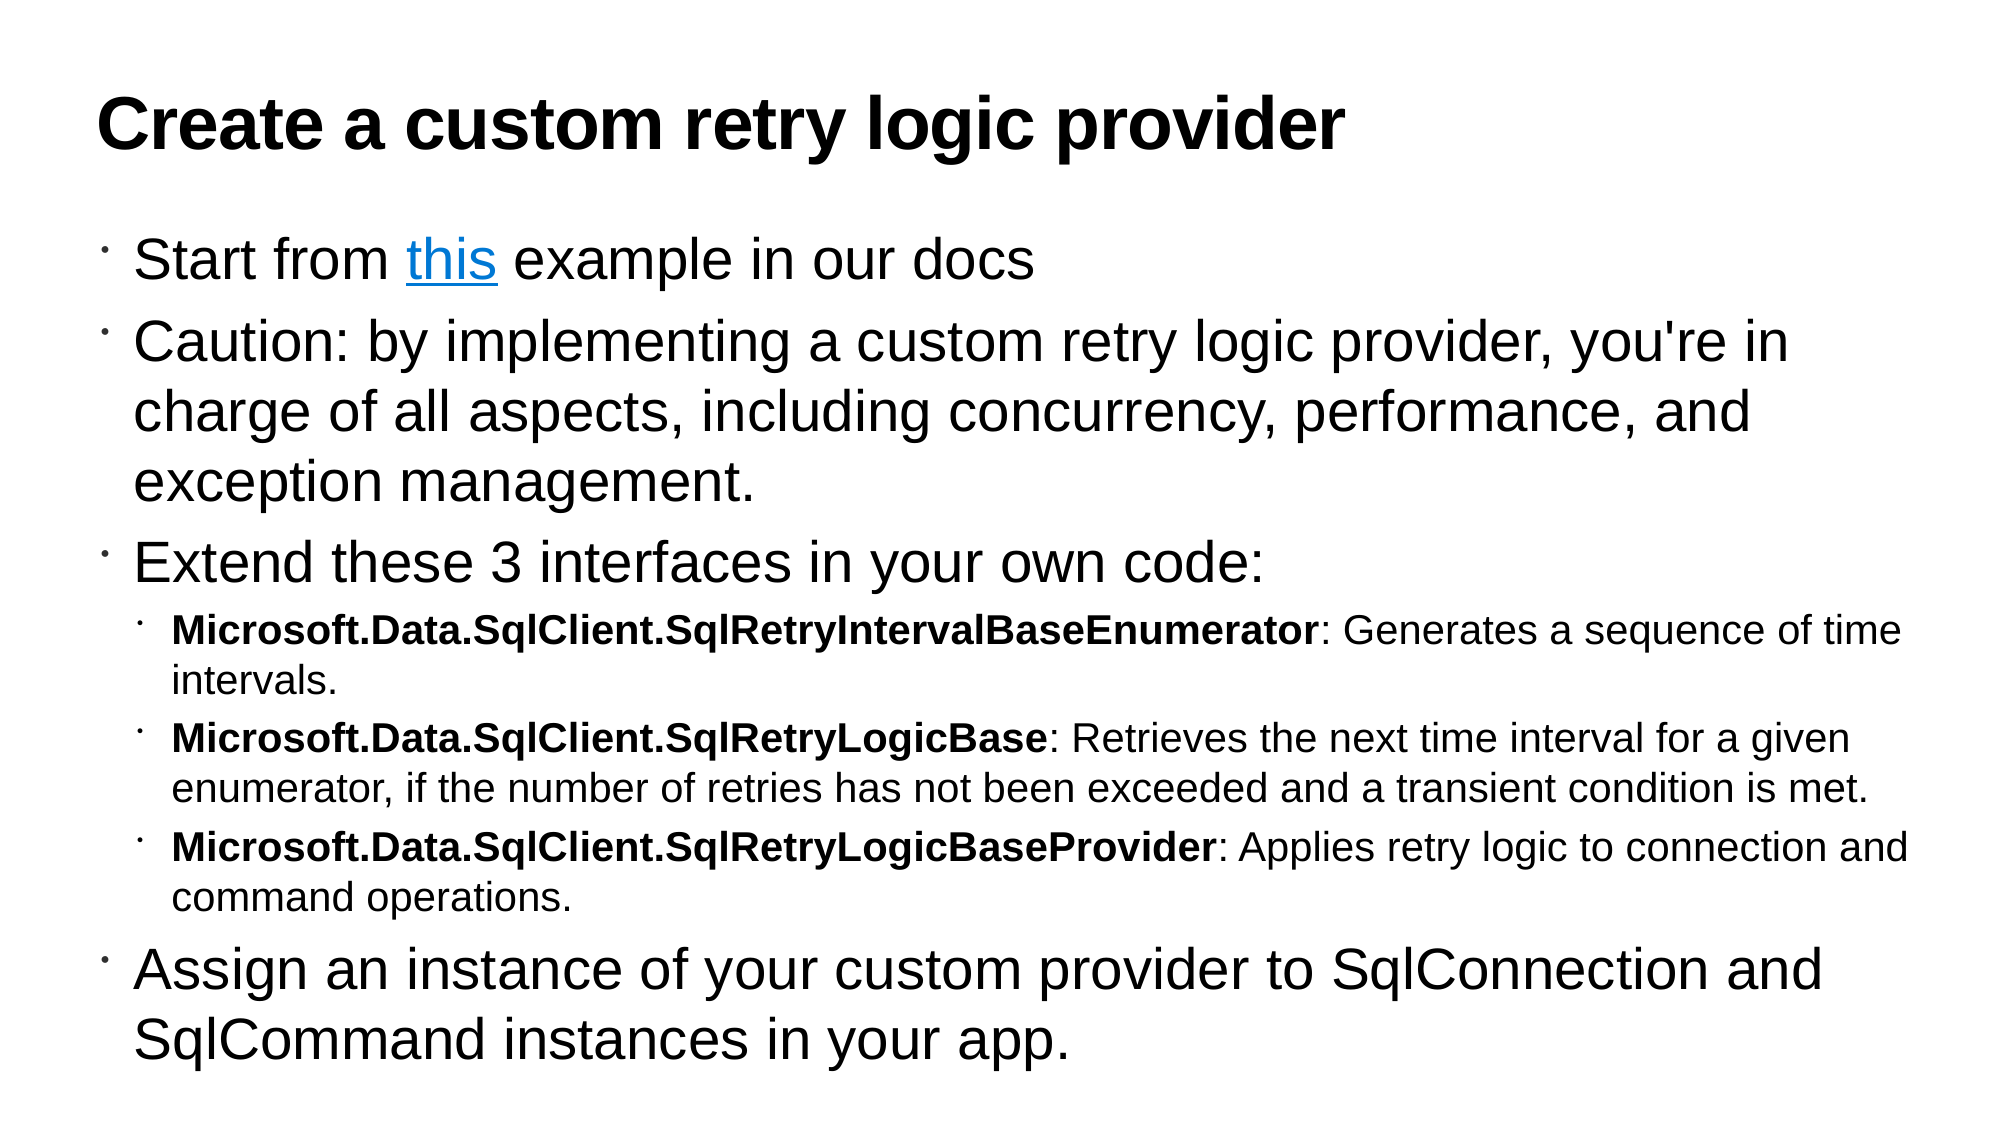

# Create a custom retry logic provider
Start from this example in our docs
Caution: by implementing a custom retry logic provider, you're in charge of all aspects, including concurrency, performance, and exception management.
Extend these 3 interfaces in your own code:
Microsoft.Data.SqlClient.SqlRetryIntervalBaseEnumerator: Generates a sequence of time intervals.
Microsoft.Data.SqlClient.SqlRetryLogicBase: Retrieves the next time interval for a given enumerator, if the number of retries has not been exceeded and a transient condition is met.
Microsoft.Data.SqlClient.SqlRetryLogicBaseProvider: Applies retry logic to connection and command operations.
Assign an instance of your custom provider to SqlConnection and SqlCommand instances in your app.